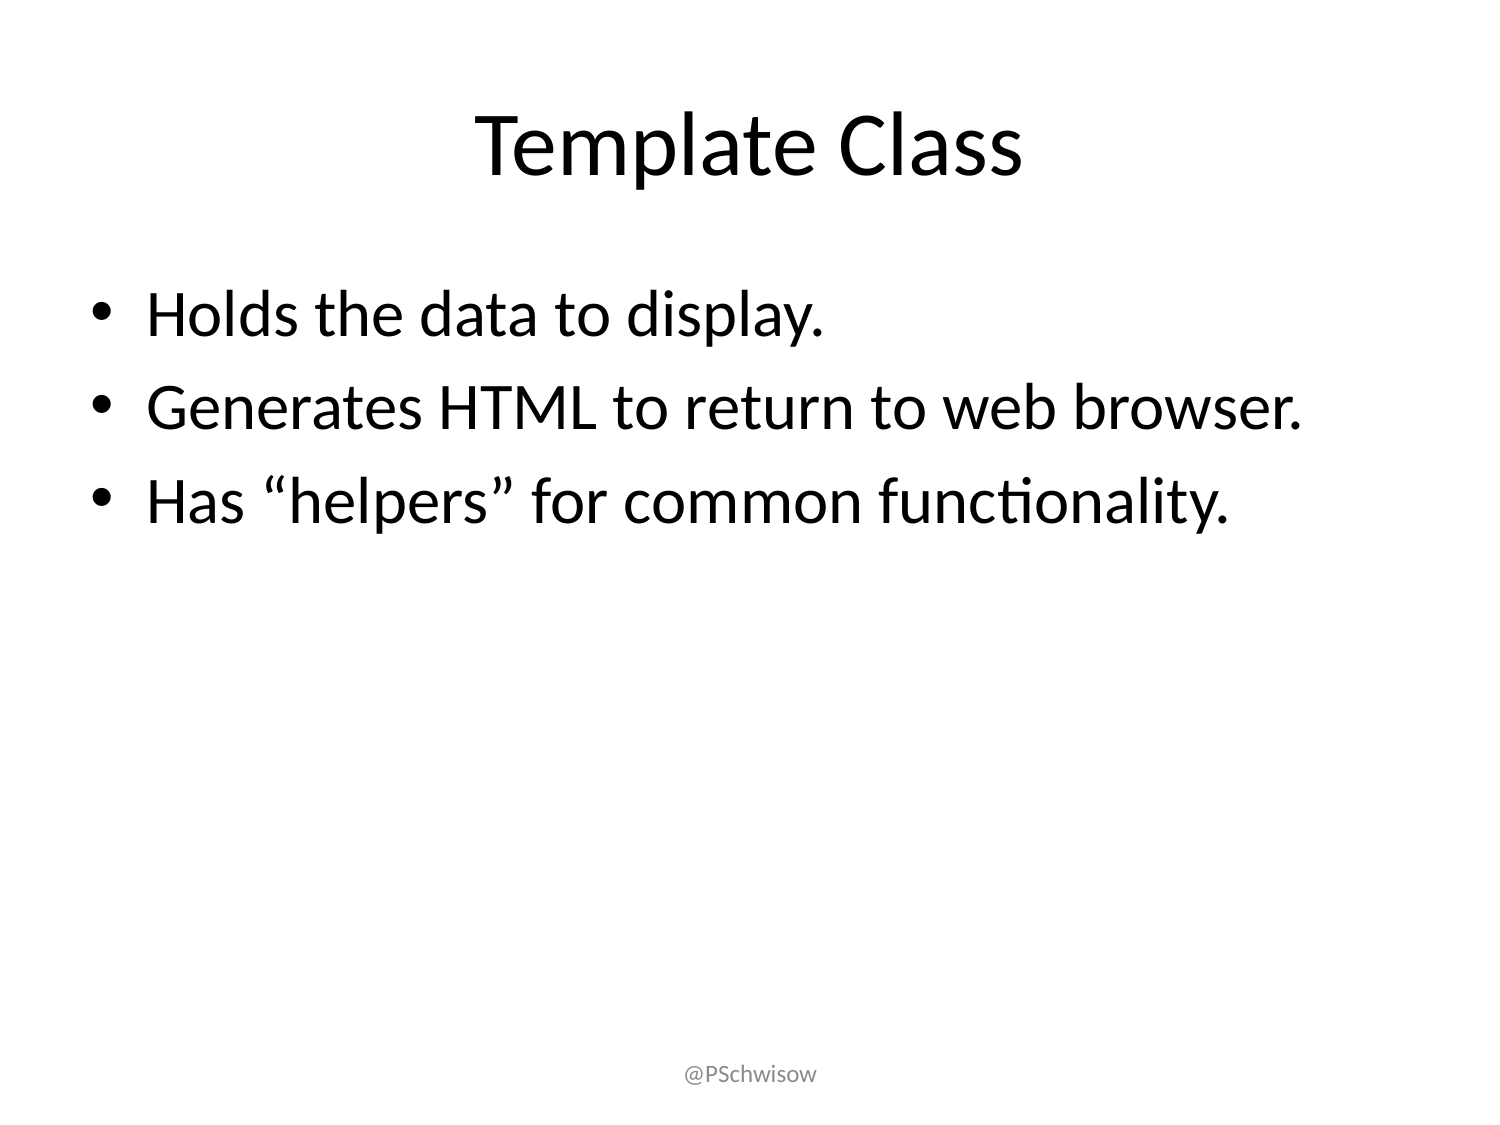

# Template Class
Holds the data to display.
Generates HTML to return to web browser.
Has “helpers” for common functionality.
@PSchwisow